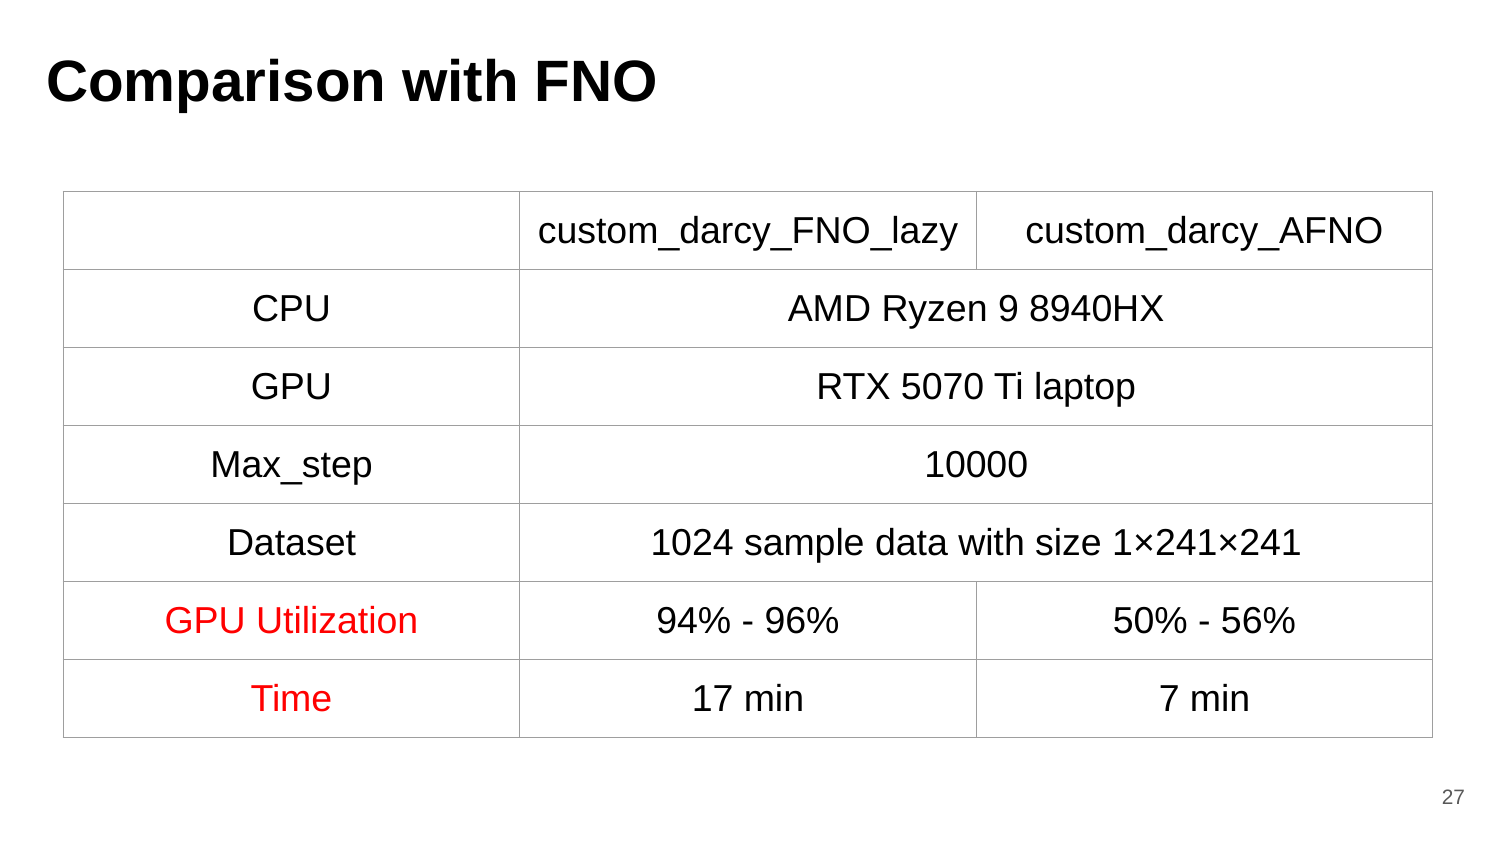

# Comparison with FNO
|  | custom\_darcy\_FNO\_lazy | custom\_darcy\_AFNO |
| --- | --- | --- |
| CPU | AMD Ryzen 9 8940HX |  |
| GPU | RTX 5070 Ti laptop |  |
| Max\_step | 10000 |  |
| Dataset | 1024 sample data with size 1×241×241 |  |
| GPU Utilization | 94% - 96% | 50% - 56% |
| Time | 17 min | 7 min |
27